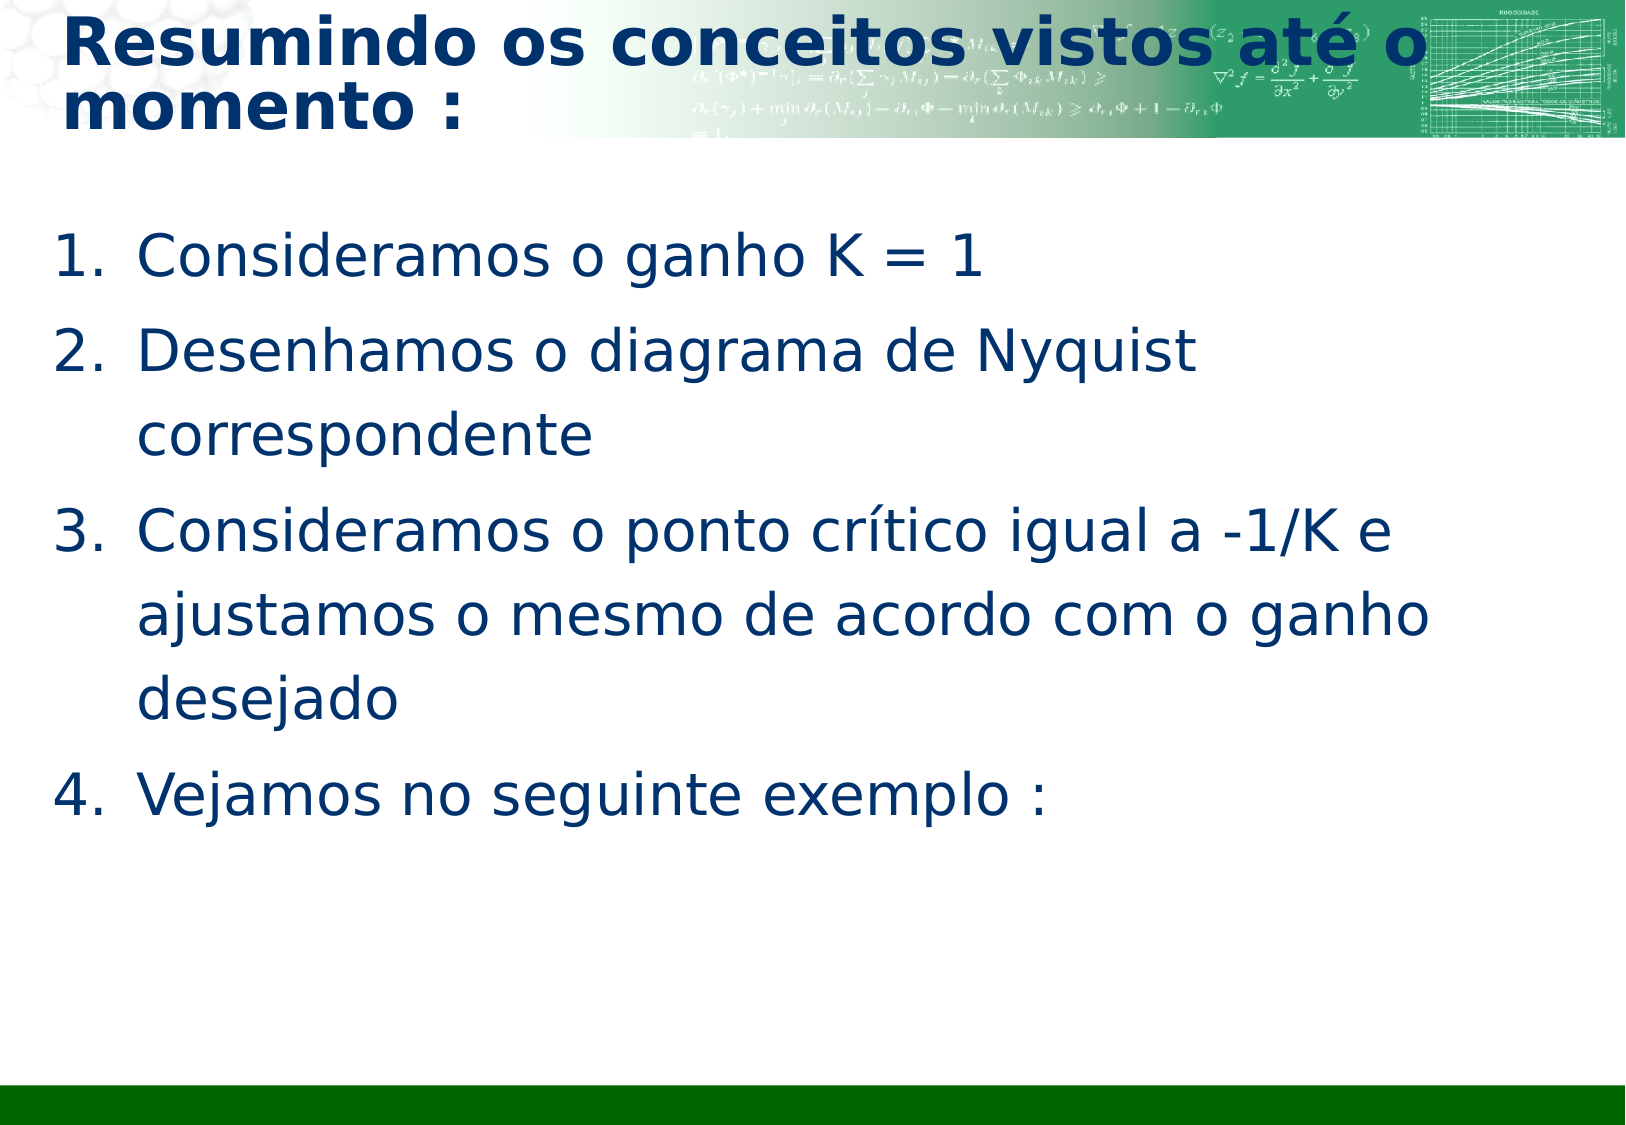

# Resumindo os conceitos vistos até o momento :
Consideramos o ganho K = 1
Desenhamos o diagrama de Nyquist correspondente
Consideramos o ponto crítico igual a -1/K e ajustamos o mesmo de acordo com o ganho desejado
Vejamos no seguinte exemplo :